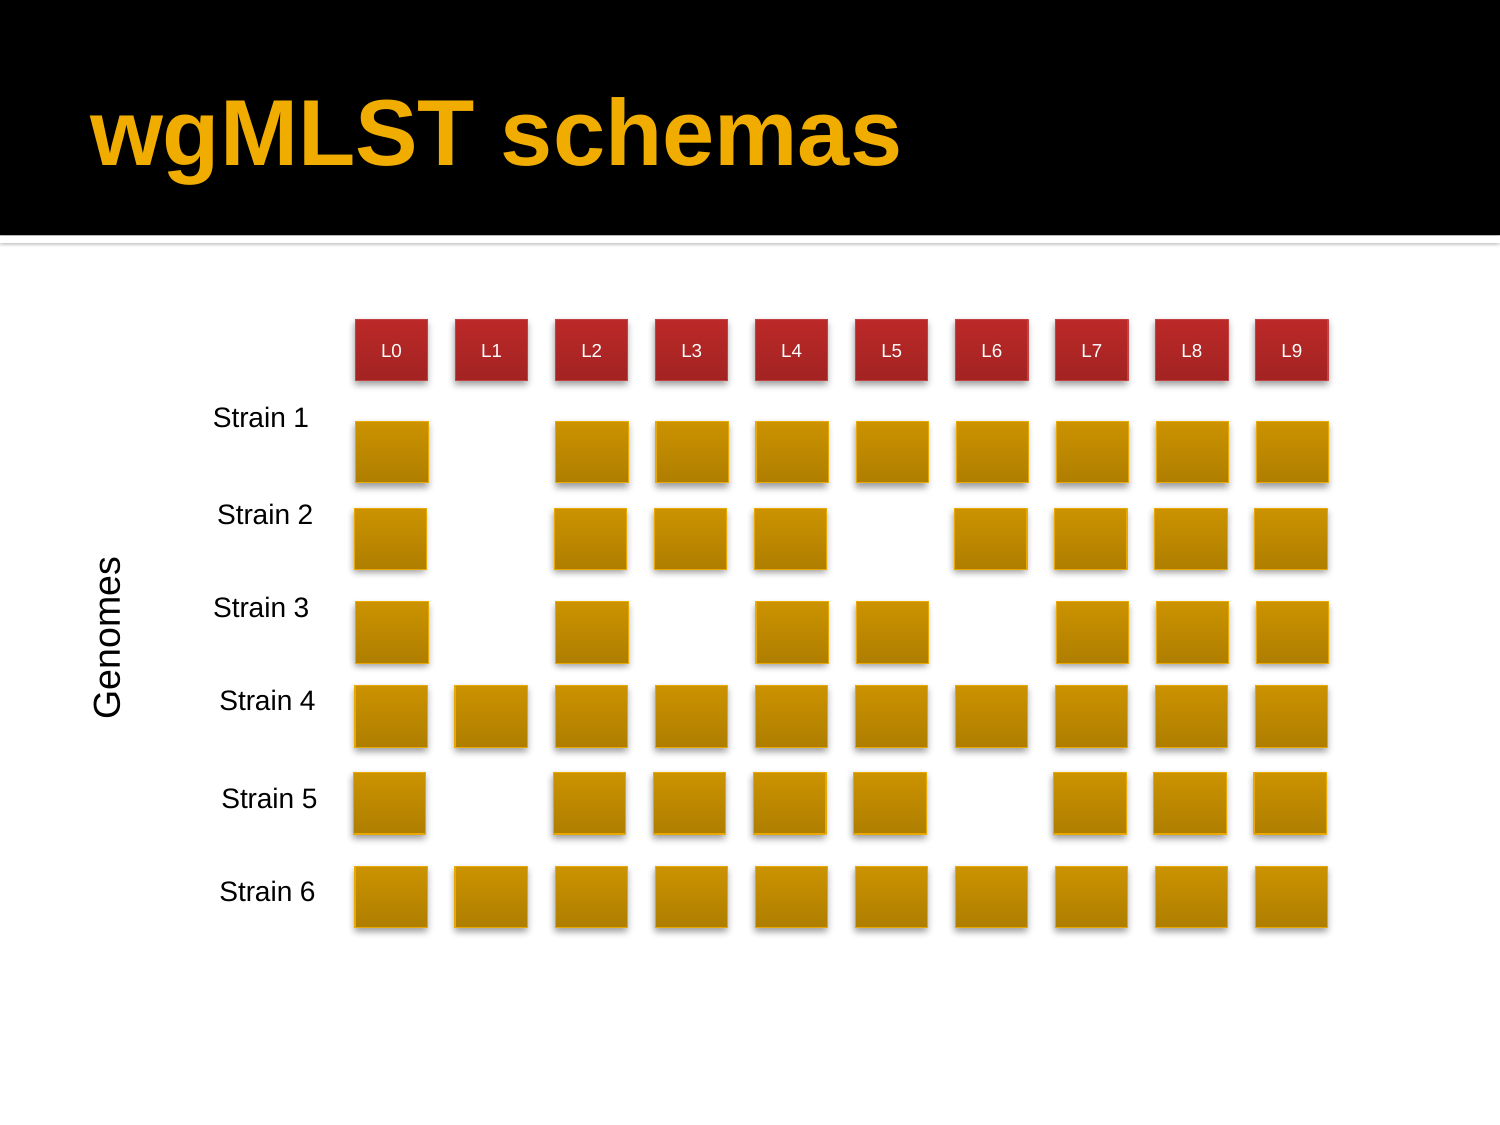

# wgMLST schemas
L0
L1
L2
L3
L4
L5
L6
L7
L8
L9
Strain 1

Strain 2

Strain 3

Strain 4

Strain 5
Strain 6

Genomes